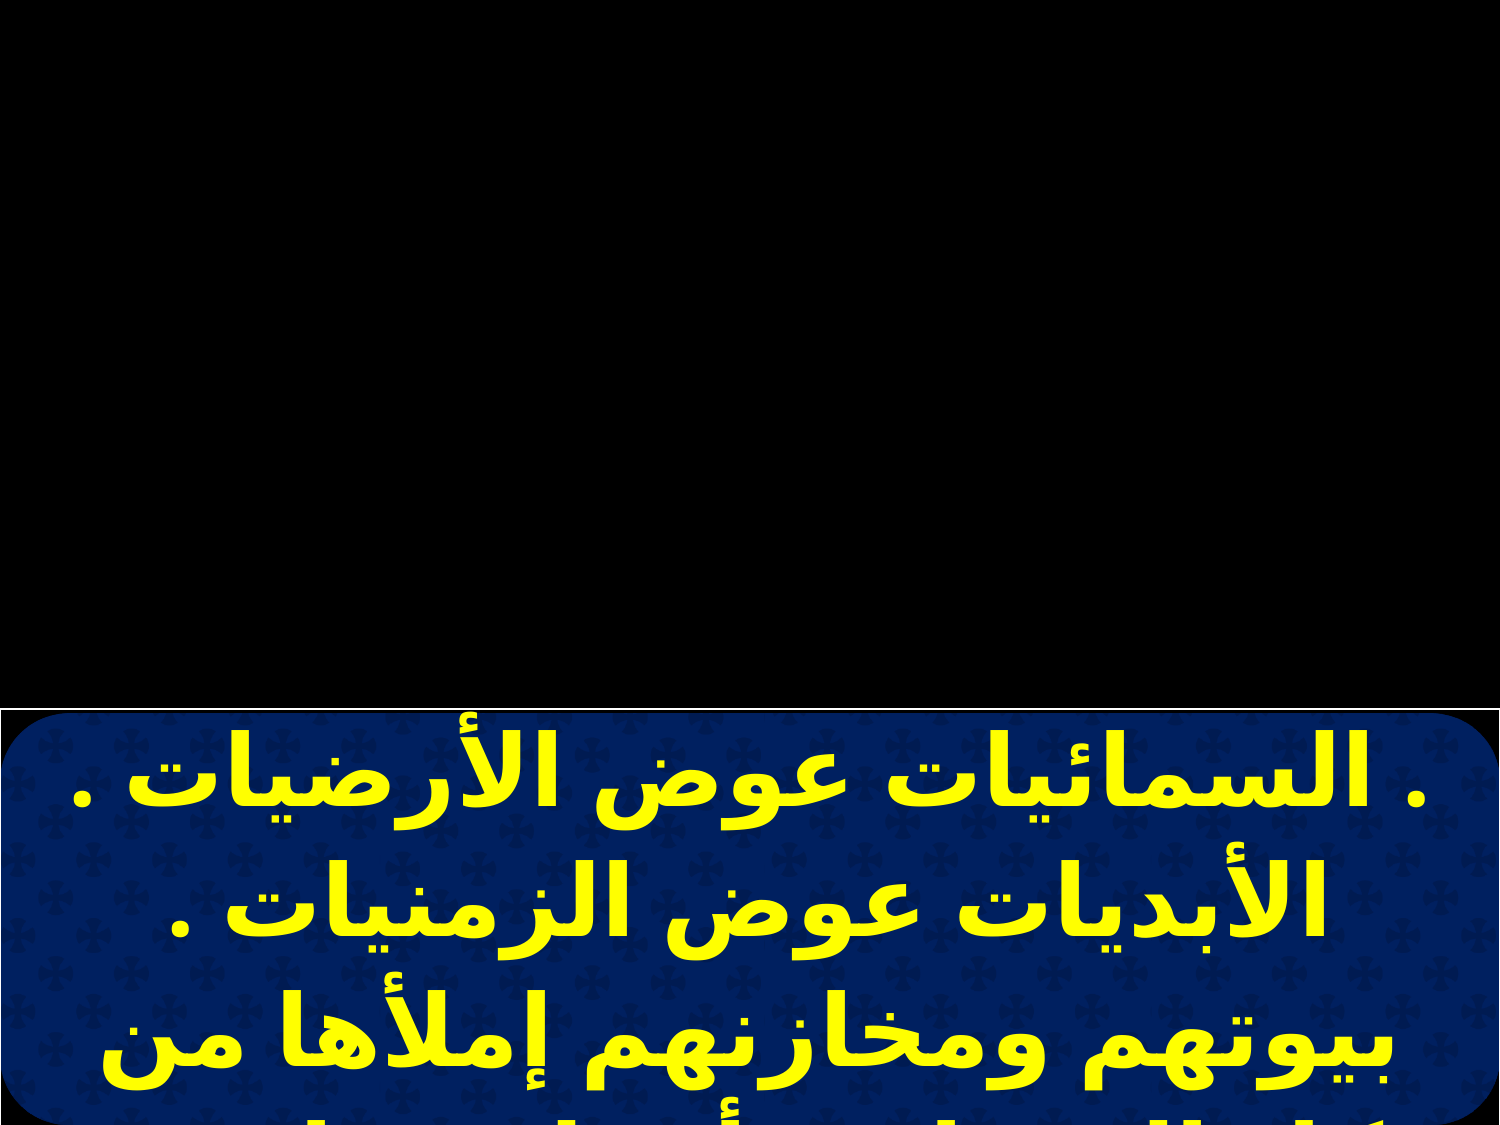

| . السمائيات عوض الأرضيات . الأبديات عوض الزمنيات . بيوتهم ومخازنهم إملأها من كل الخيرات . أحطهم يا رب بقوة ملائكتك |
| --- |